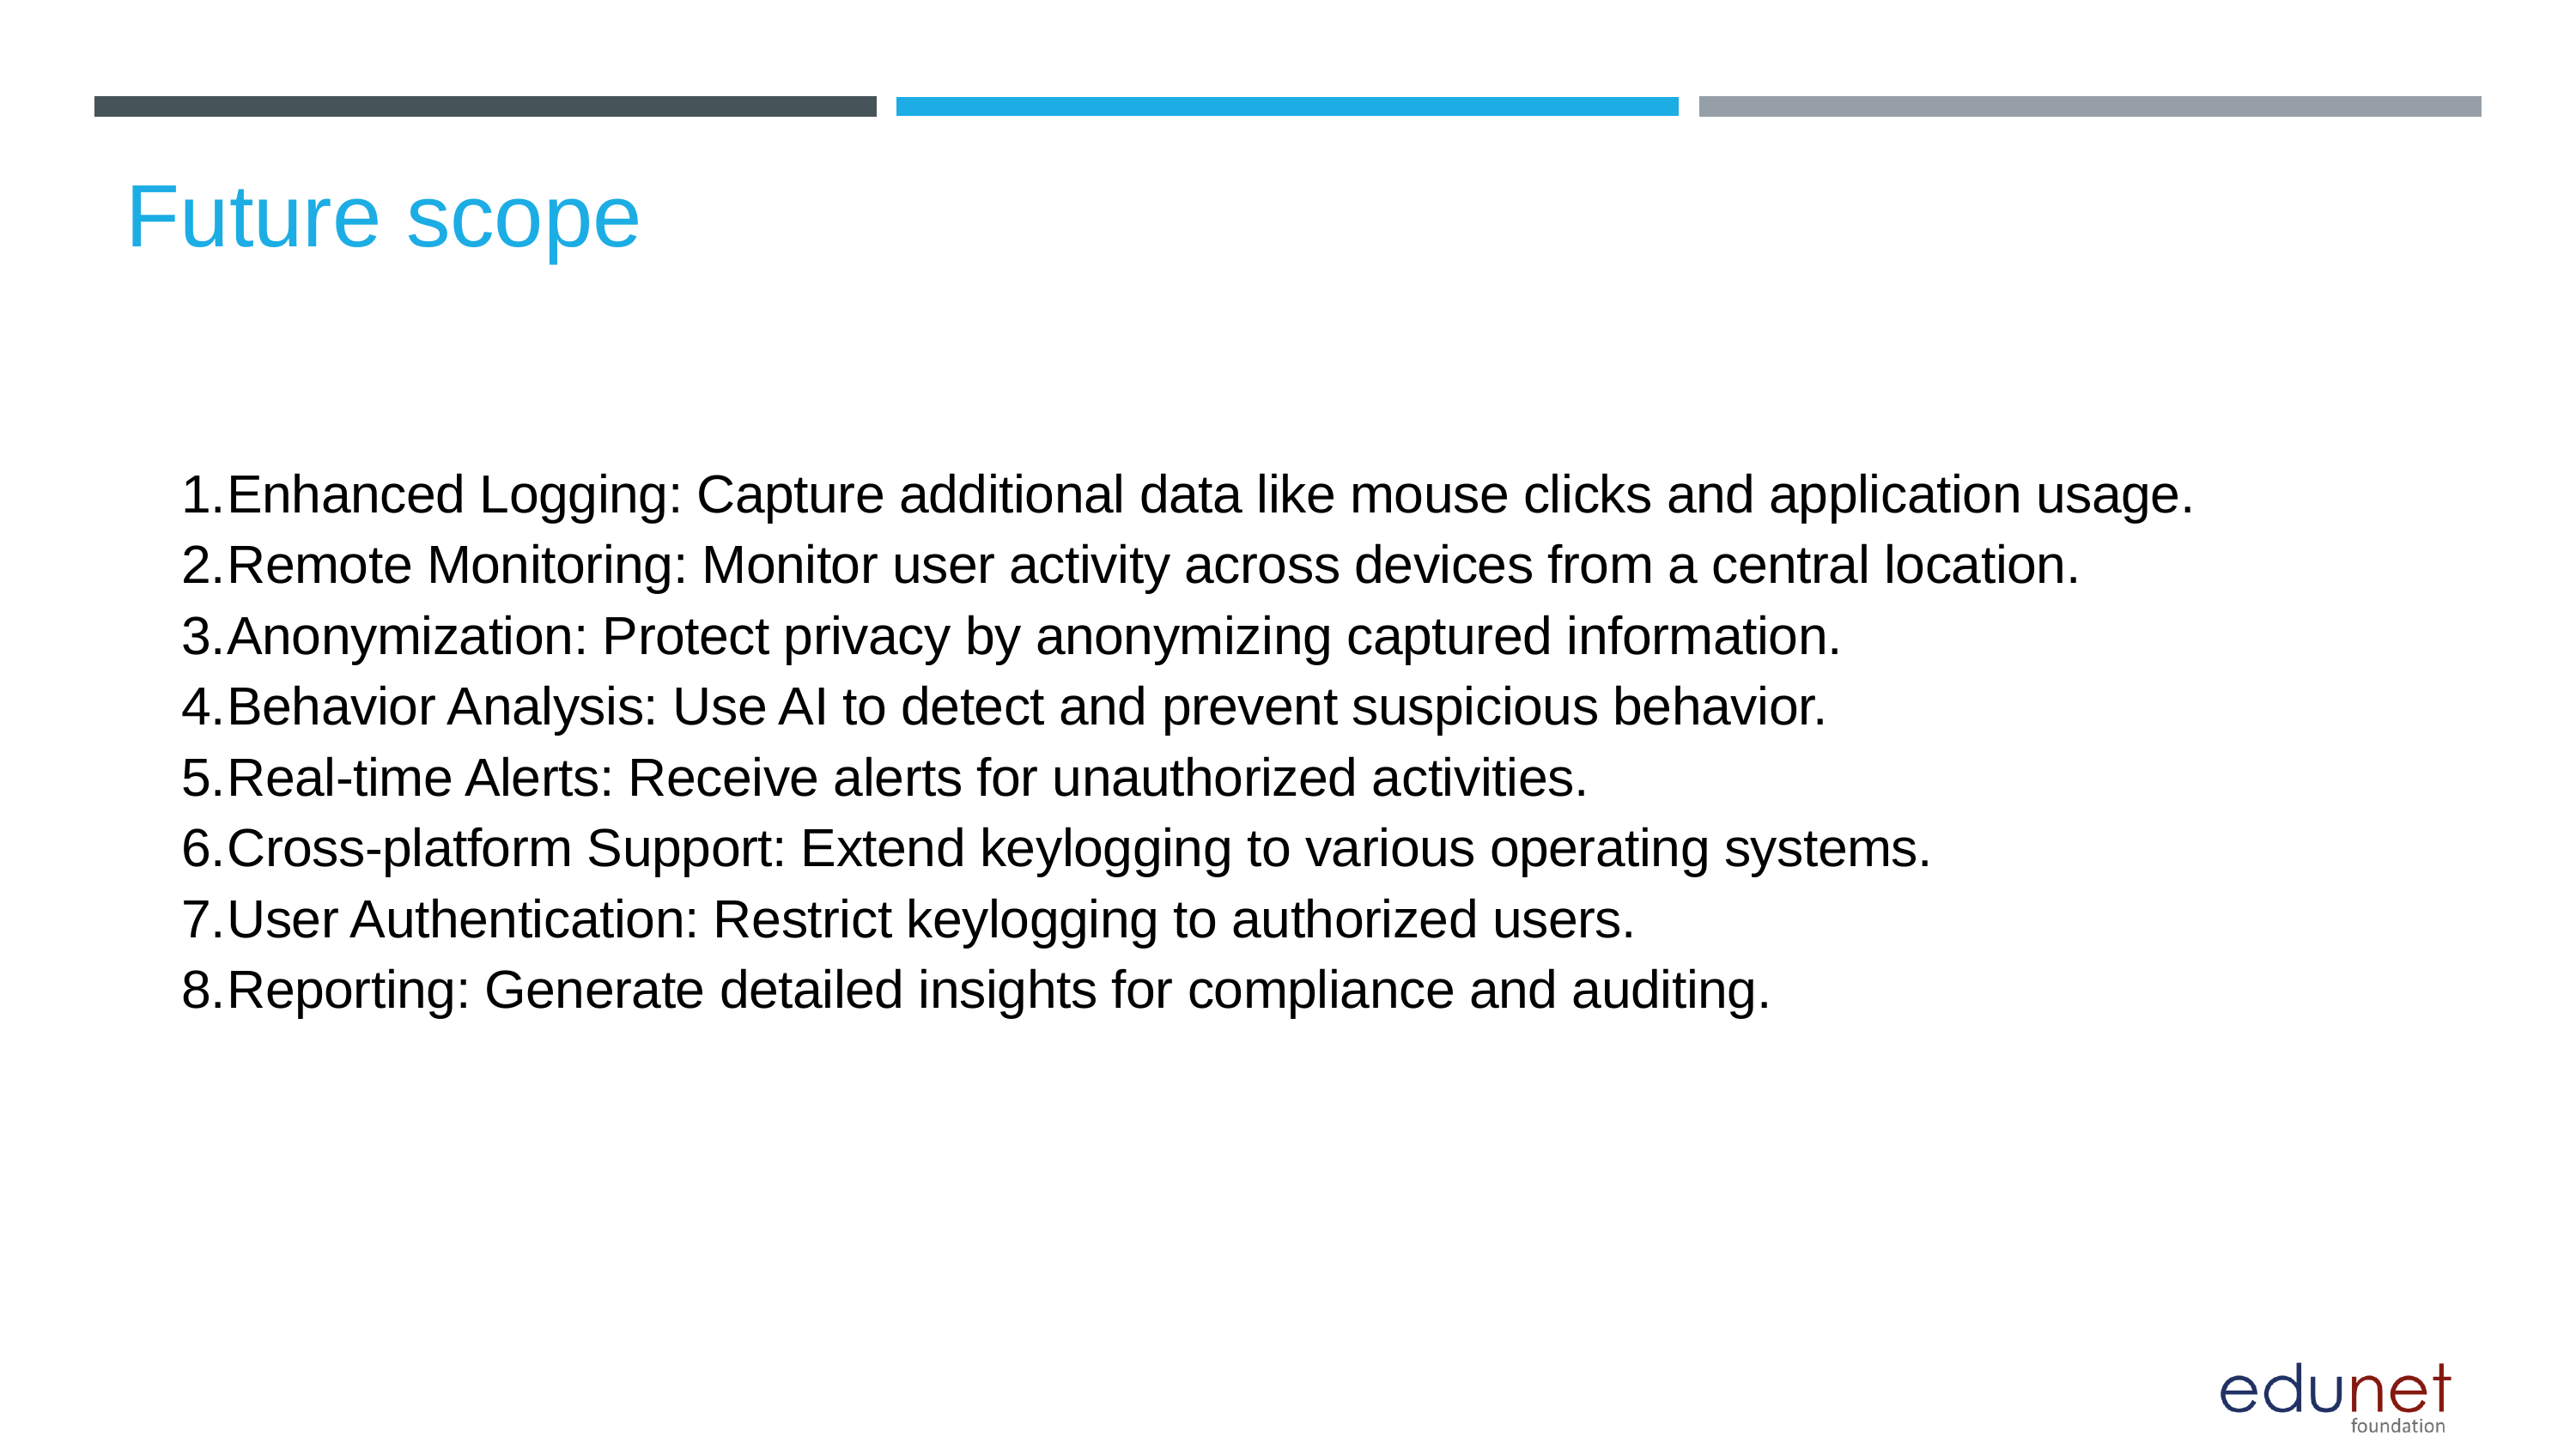

Future scope
Enhanced Logging: Capture additional data like mouse clicks and application usage.
Remote Monitoring: Monitor user activity across devices from a central location.
Anonymization: Protect privacy by anonymizing captured information.
Behavior Analysis: Use AI to detect and prevent suspicious behavior.
Real-time Alerts: Receive alerts for unauthorized activities.
Cross-platform Support: Extend keylogging to various operating systems.
User Authentication: Restrict keylogging to authorized users.
Reporting: Generate detailed insights for compliance and auditing.